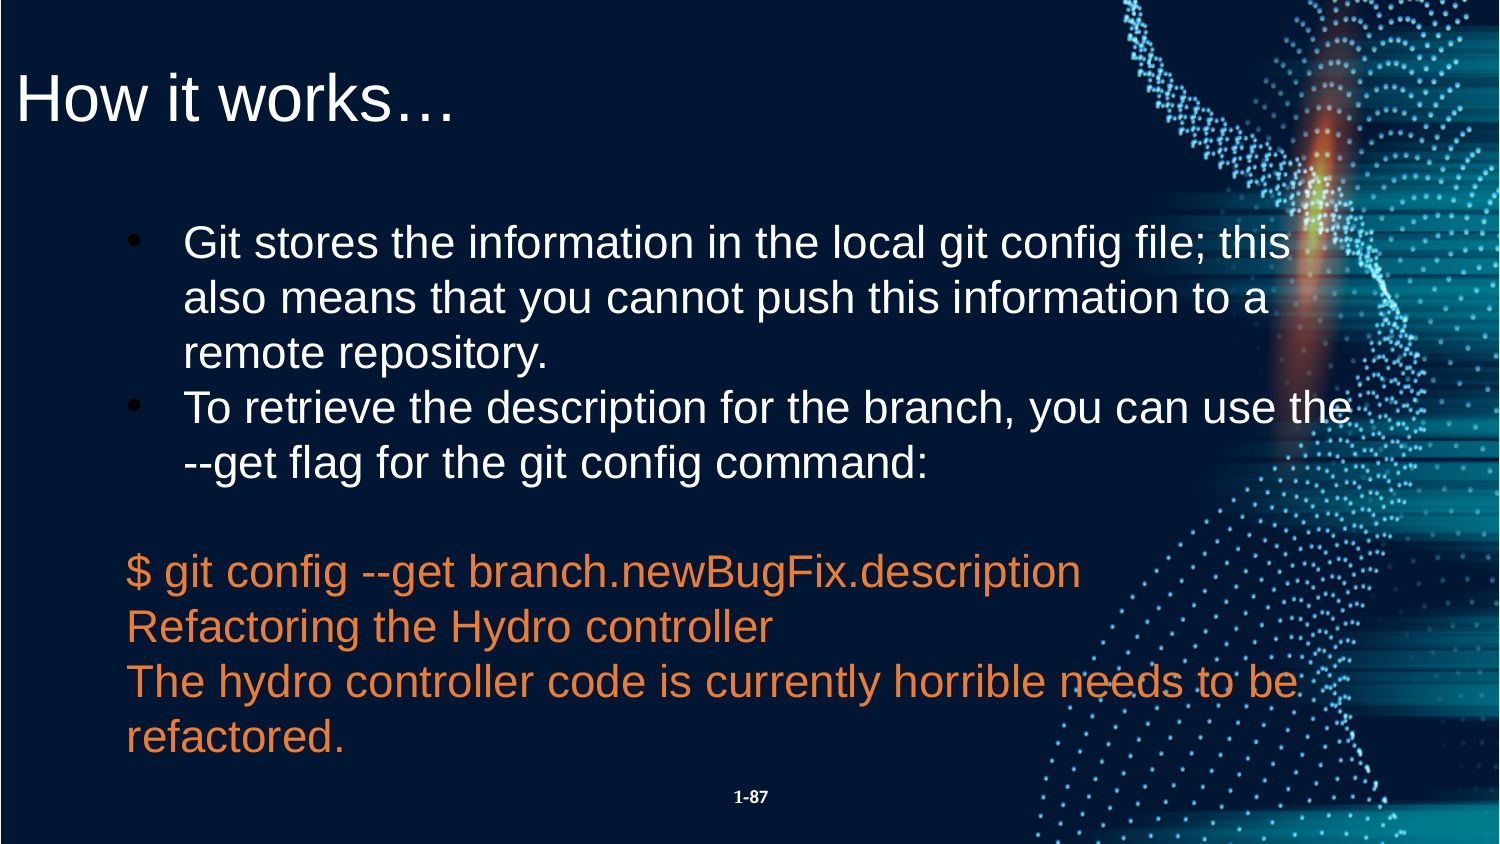

How it works…
Git stores the information in the local git config file; this also means that you cannot push this information to a remote repository.
To retrieve the description for the branch, you can use the --get flag for the git config command:

$ git config --get branch.newBugFix.description
Refactoring the Hydro controller
The hydro controller code is currently horrible needs to be refactored.
1-87